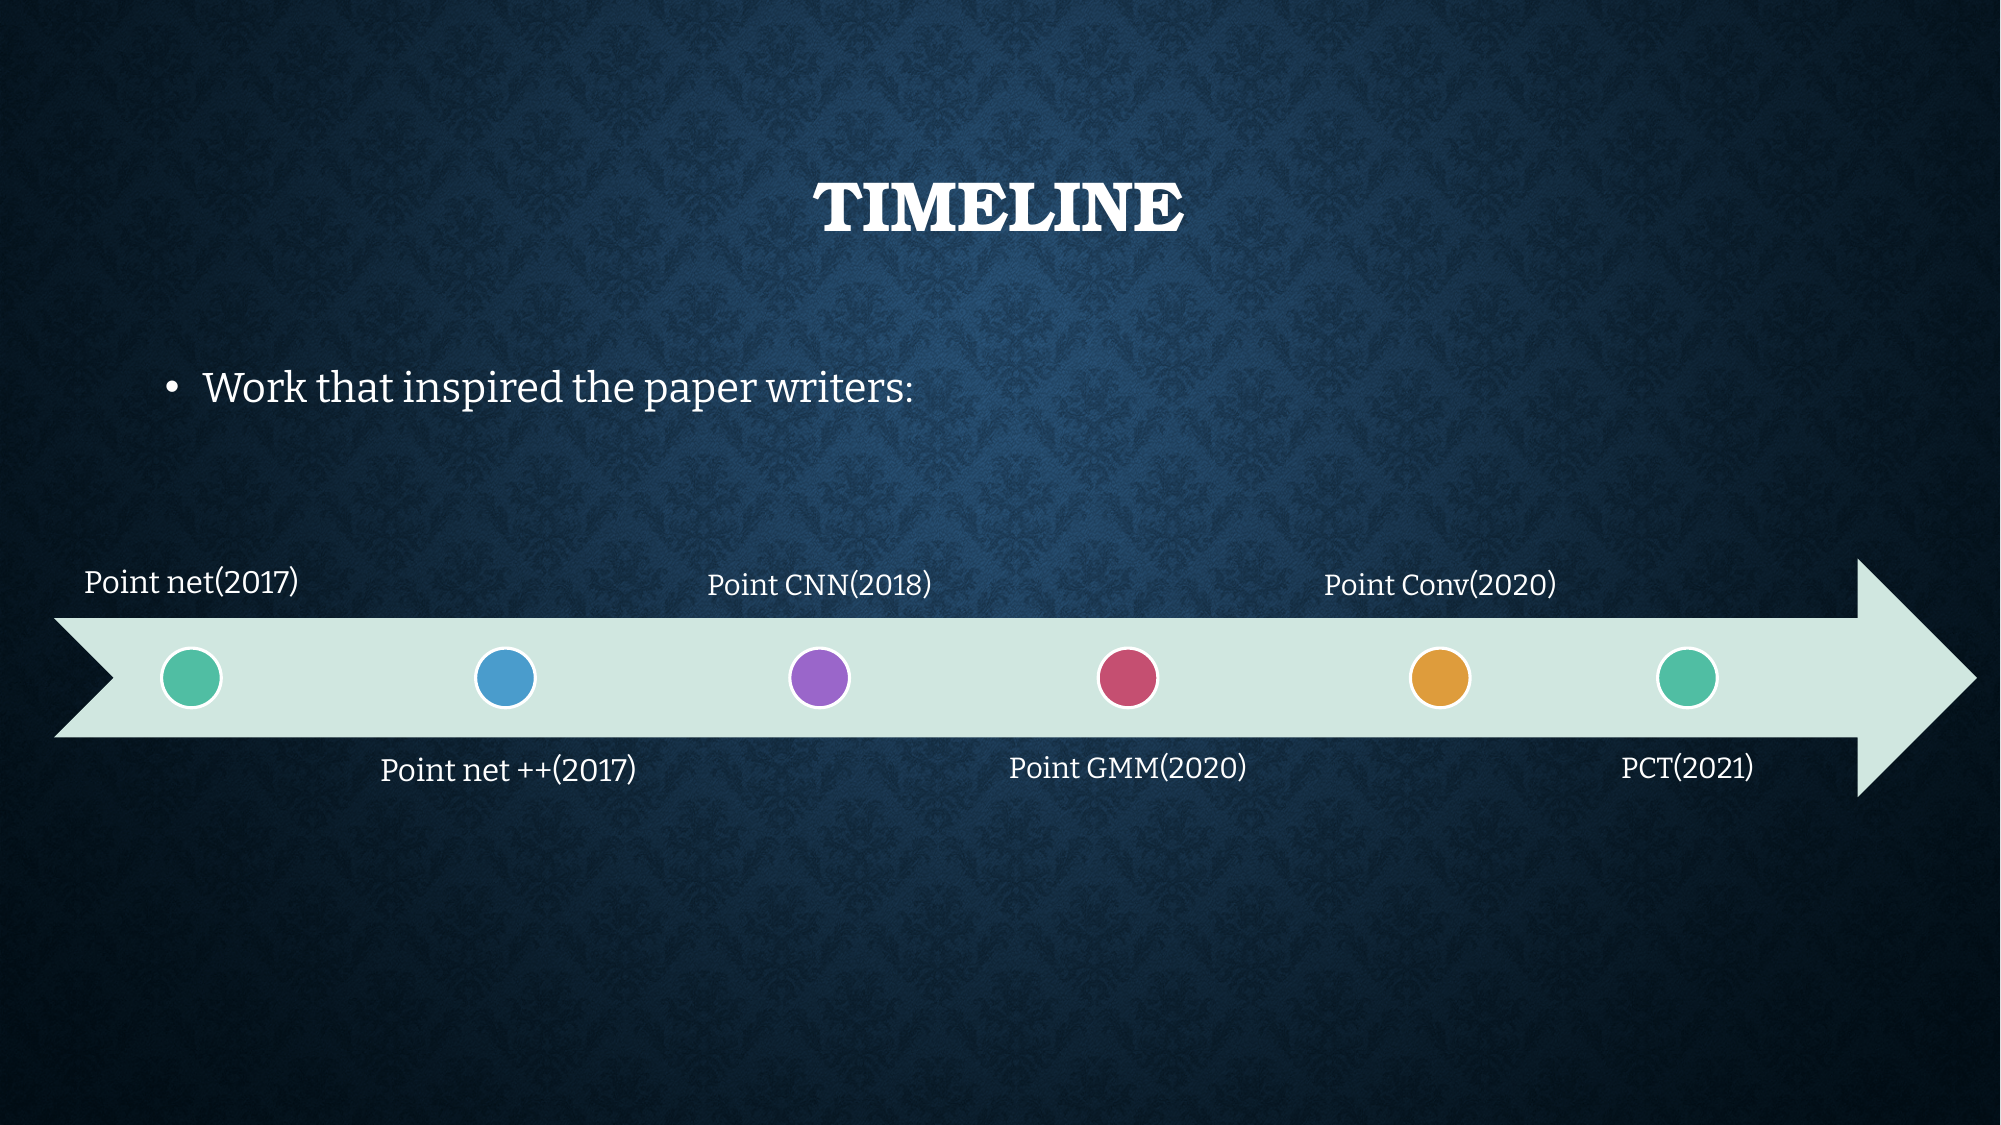

# TIMELINE
Work that inspired the paper writers:
Point net(2017)
Point net ++(2017)
Point CNN(2018)
Point GMM(2020)
Point Conv(2020)
PCT(2021)